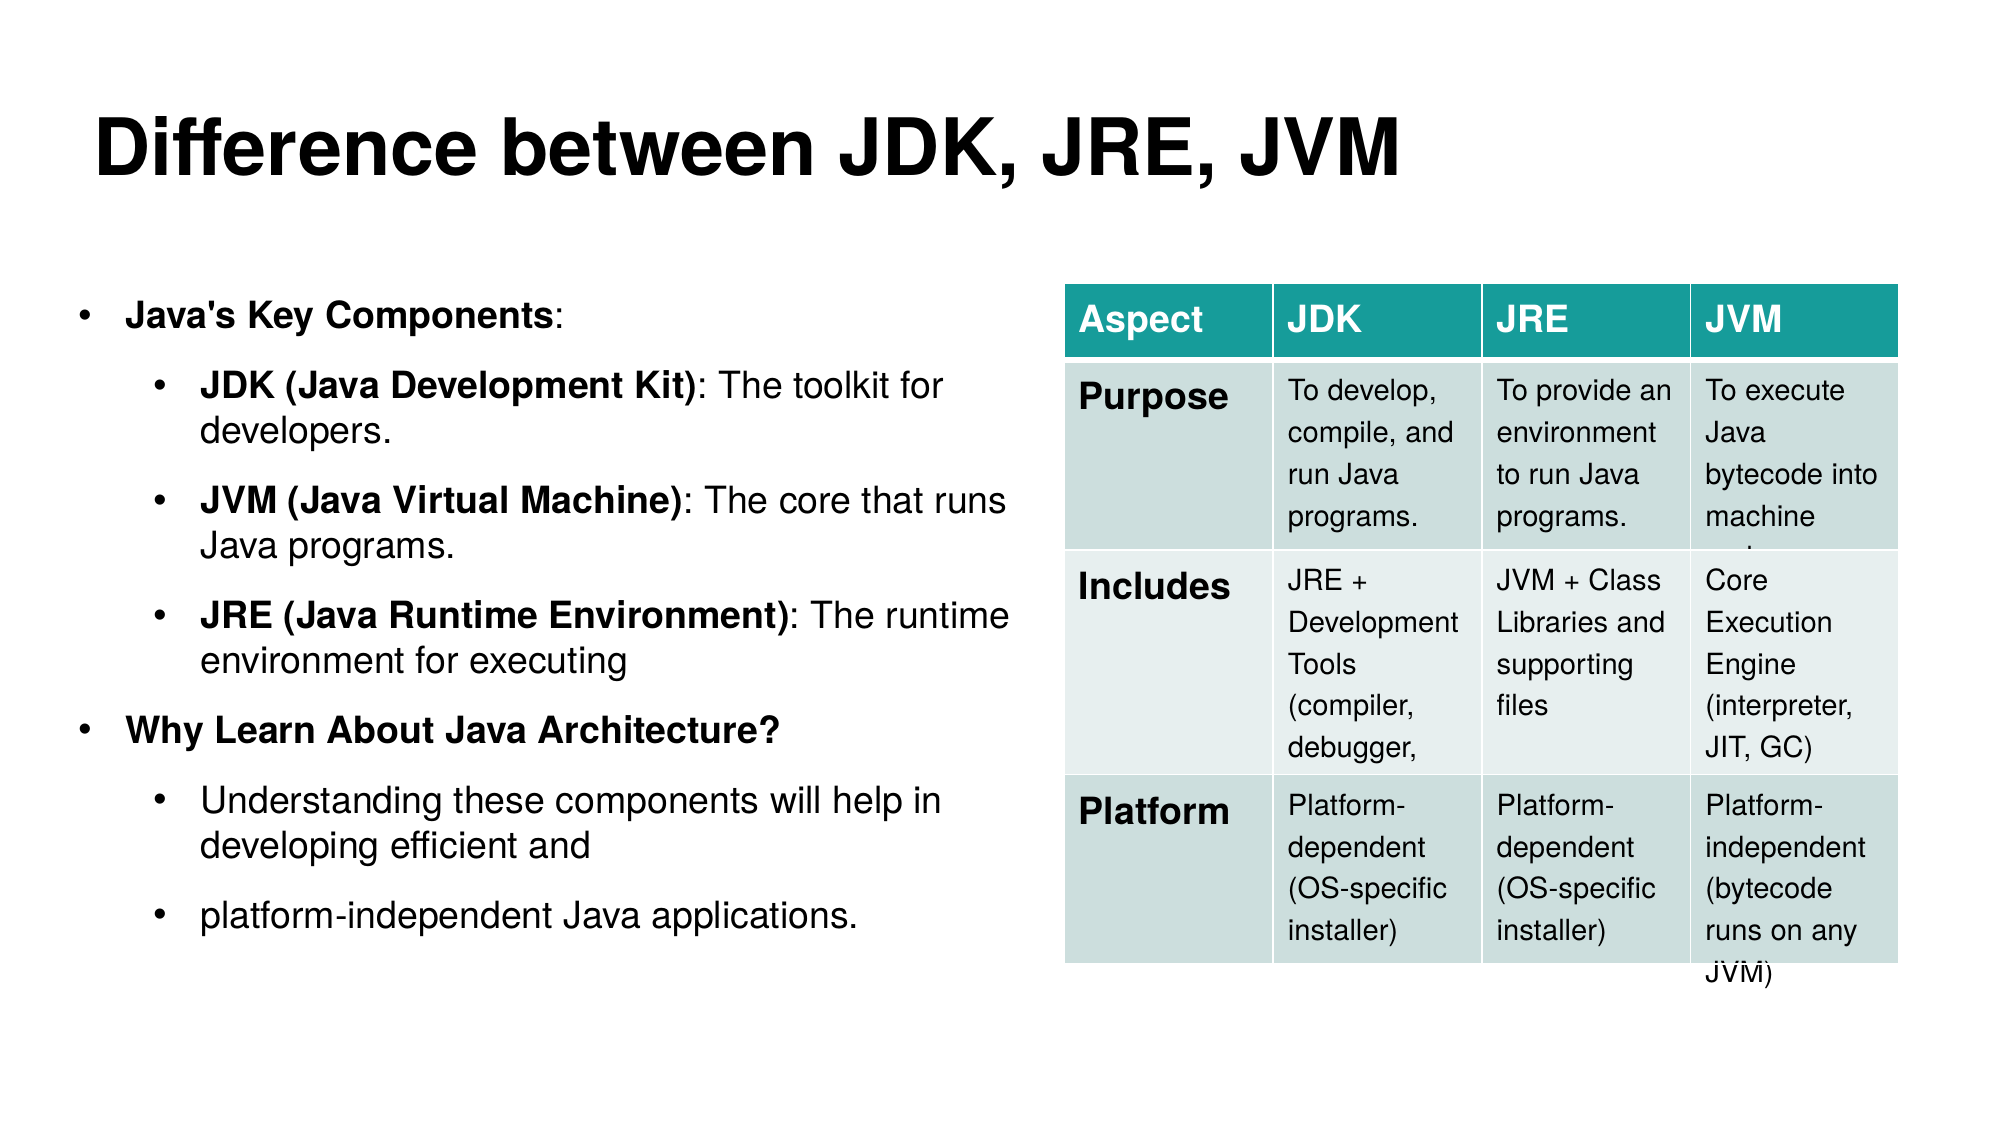

Difference between JDK, JRE, JVM
Java's Key Components:
JDK (Java Development Kit): The toolkit for developers.
JVM (Java Virtual Machine): The core that runs Java programs.
JRE (Java Runtime Environment): The runtime environment for executing
Why Learn About Java Architecture?
Understanding these components will help in developing efficient and
platform-independent Java applications.
| Aspect | JDK | JRE | JVM |
| --- | --- | --- | --- |
| Purpose | To develop, compile, and run Java programs. | To provide an environment to run Java programs. | To execute Java bytecode into machine code. |
| Includes | JRE + Development Tools (compiler, debugger, etc.) | JVM + Class Libraries and supporting files | Core Execution Engine (interpreter, JIT, GC) |
| Platform | Platform-dependent (OS-specific installer) | Platform-dependent (OS-specific installer) | Platform-independent (bytecode runs on any JVM) |